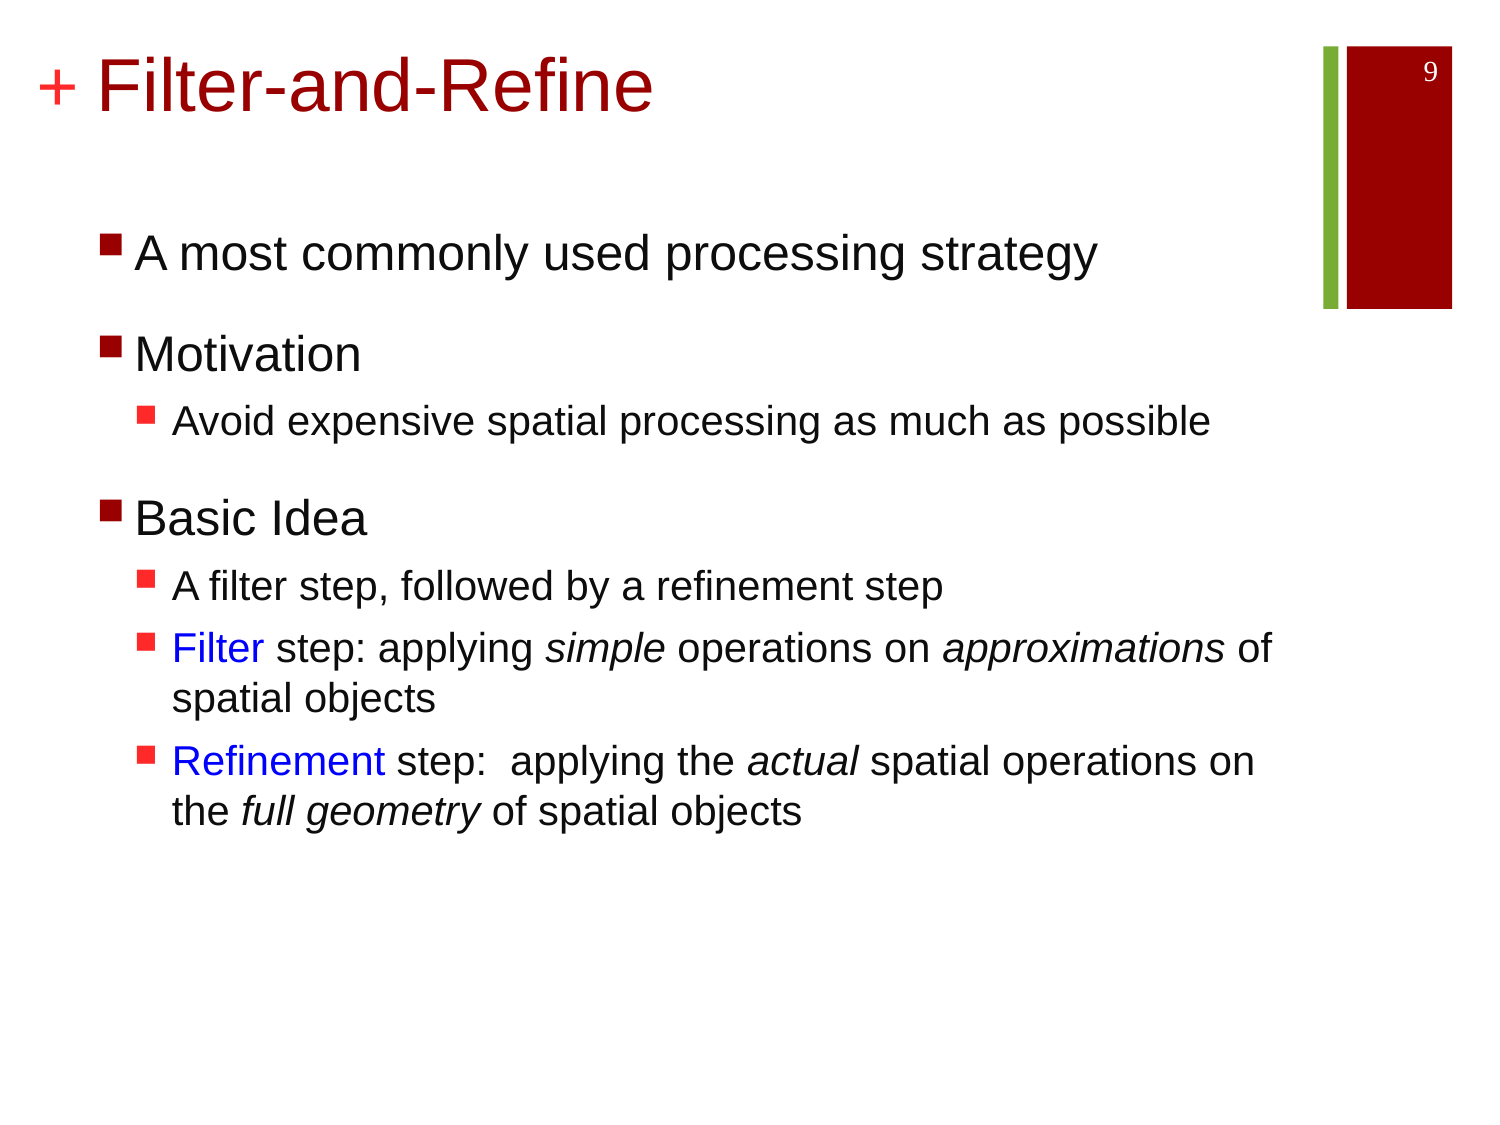

# Filter-and-Refine
9
A most commonly used processing strategy
Motivation
Avoid expensive spatial processing as much as possible
Basic Idea
A filter step, followed by a refinement step
Filter step: applying simple operations on approximations of spatial objects
Refinement step:  applying the actual spatial operations on the full geometry of spatial objects